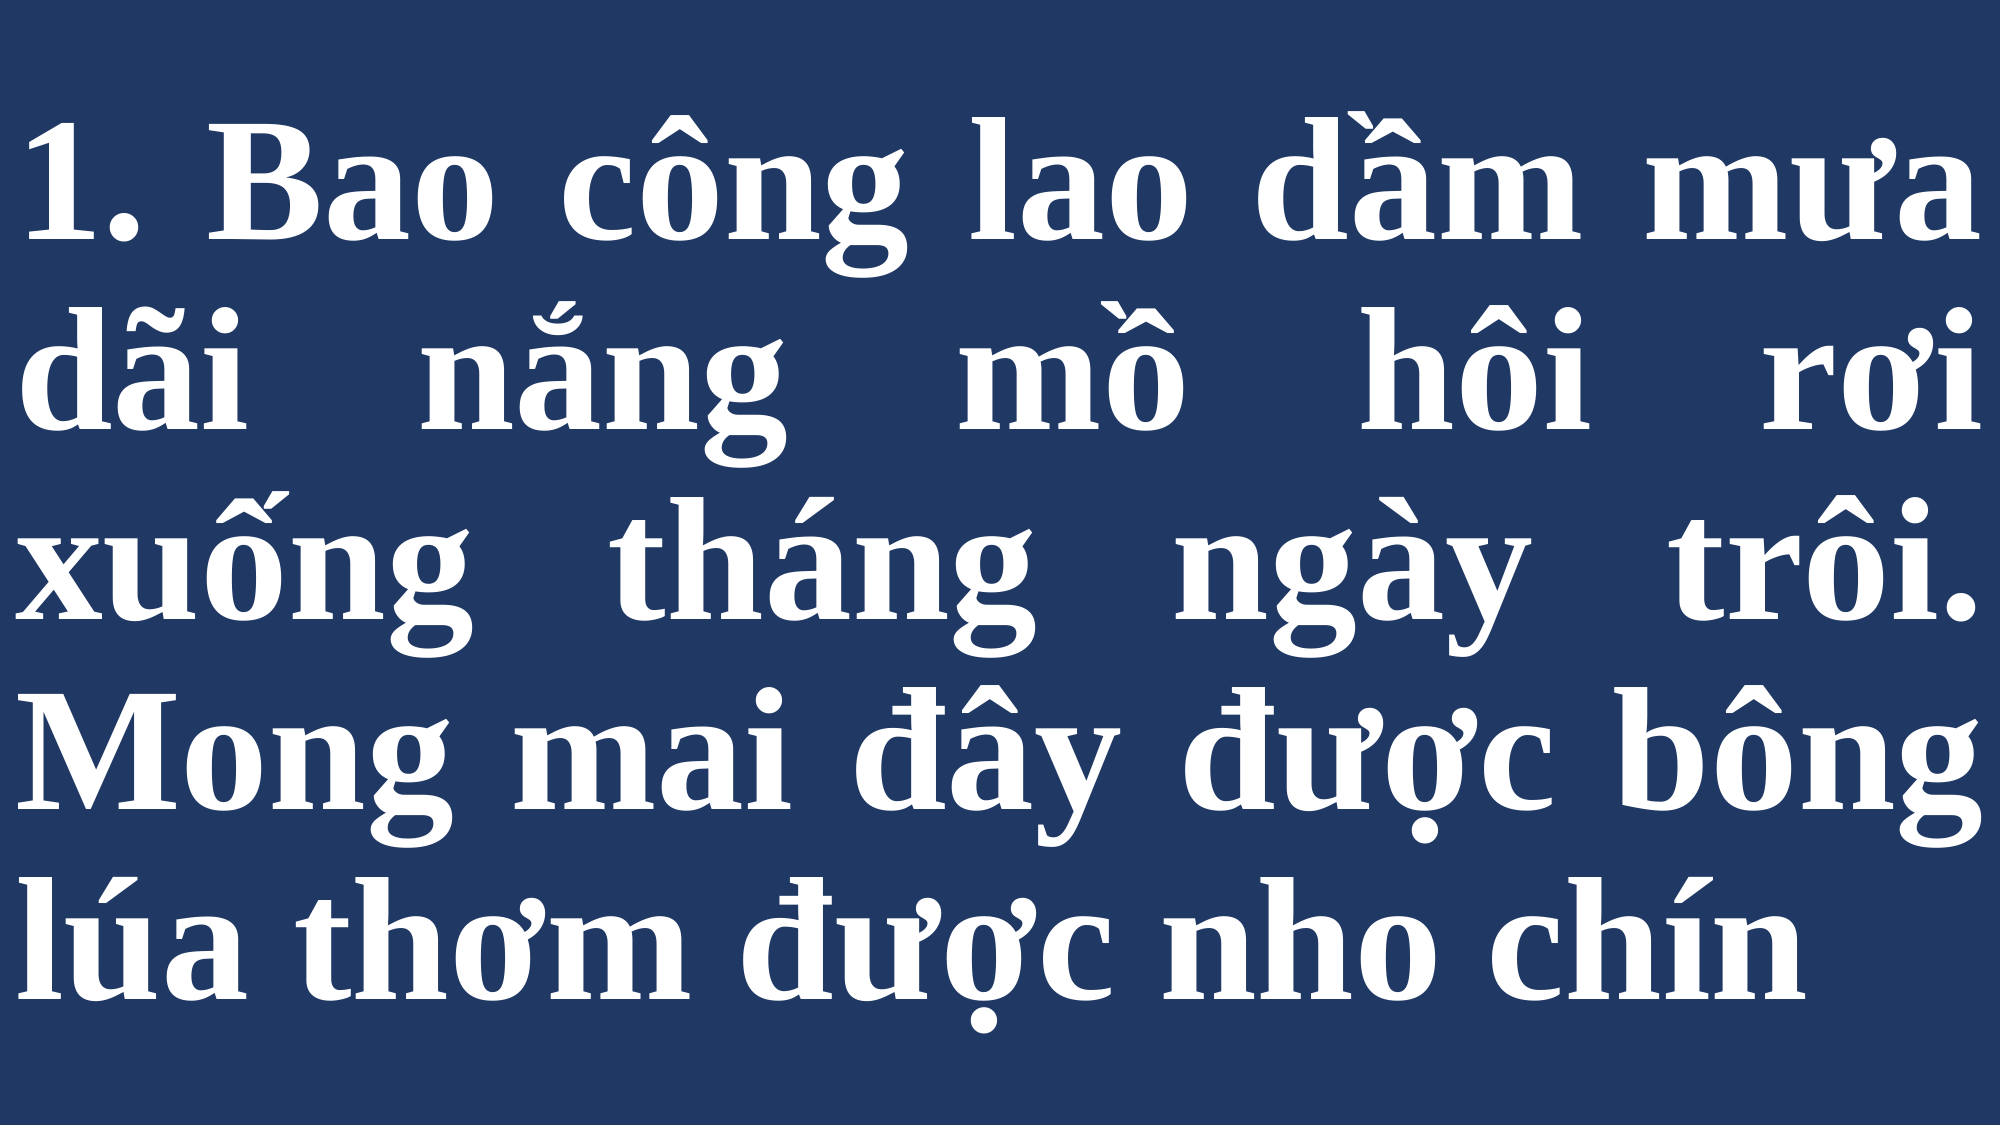

# 1. Bao công lao dầm mưa dãi nắng mồ hôi rơi xuống tháng ngày trôi. Mong mai đây được bông lúa thơm được nho chín